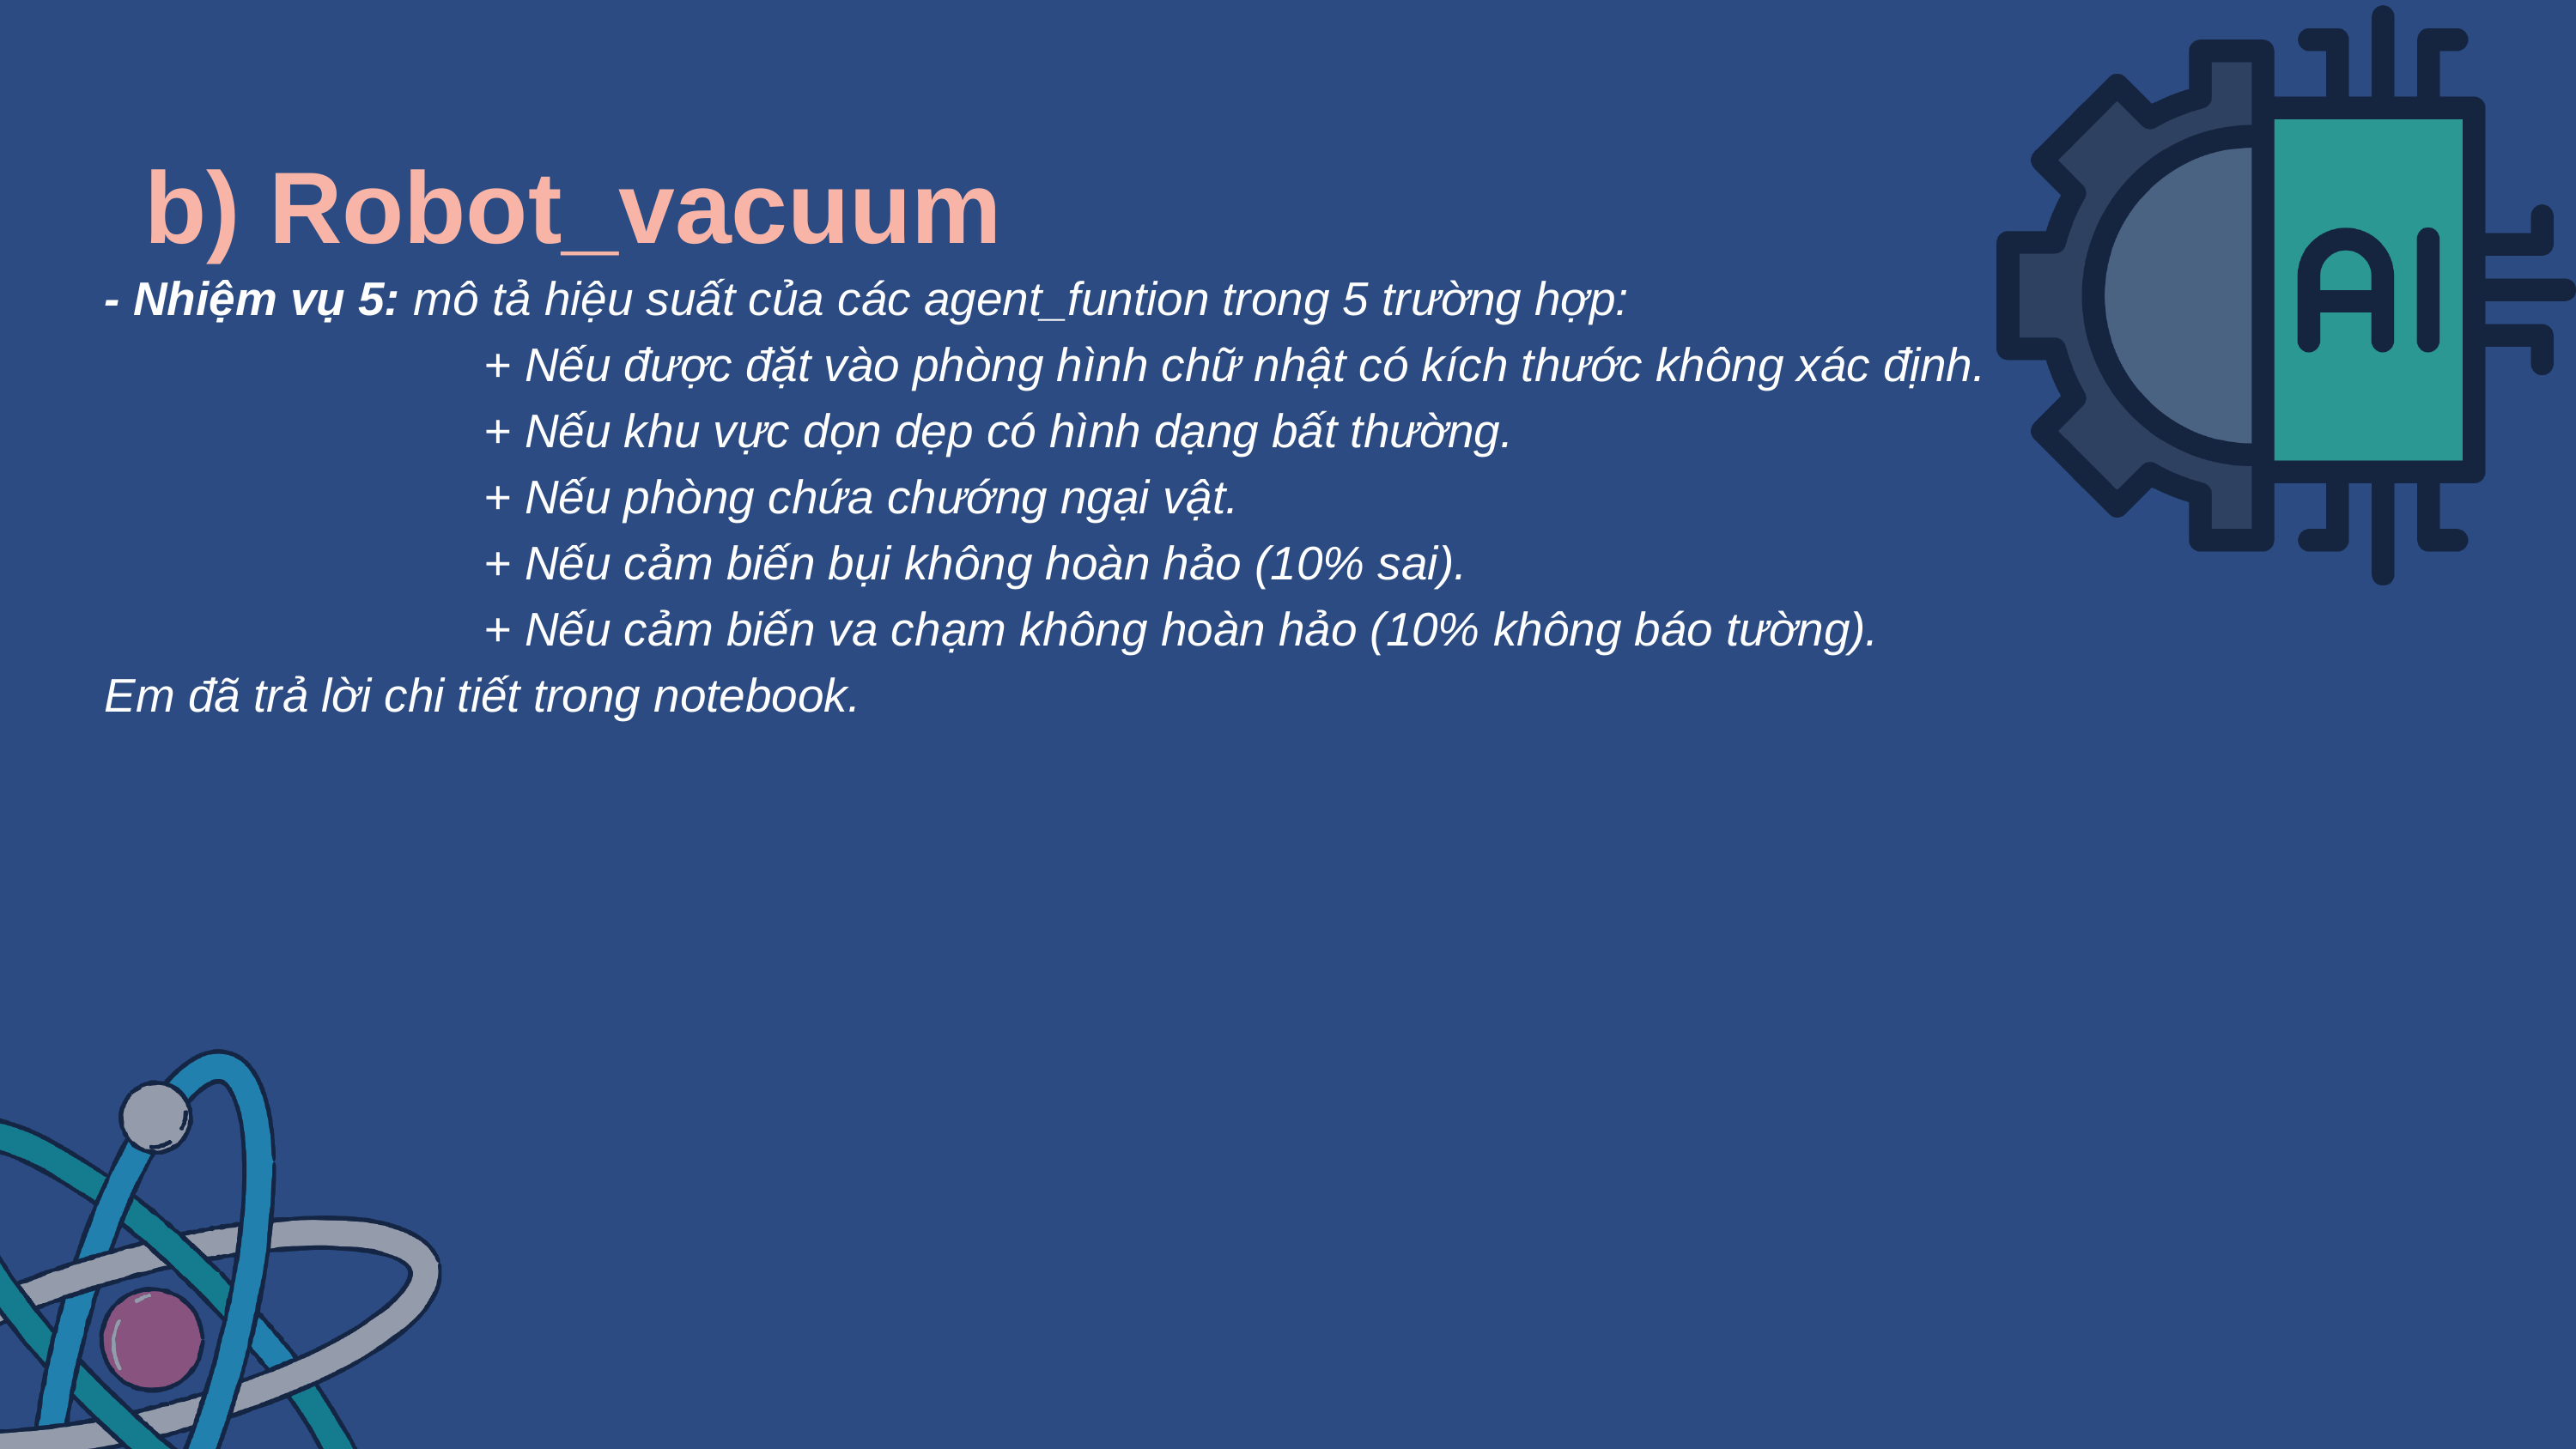

b) Robot_vacuum
- Nhiệm vụ 5: mô tả hiệu suất của các agent_funtion trong 5 trường hợp:
                             + Nếu được đặt vào phòng hình chữ nhật có kích thước không xác định.
                             + Nếu khu vực dọn dẹp có hình dạng bất thường.
                             + Nếu phòng chứa chướng ngại vật.
                             + Nếu cảm biến bụi không hoàn hảo (10% sai).
                             + Nếu cảm biến va chạm không hoàn hảo (10% không báo tường).
Em đã trả lời chi tiết trong notebook.